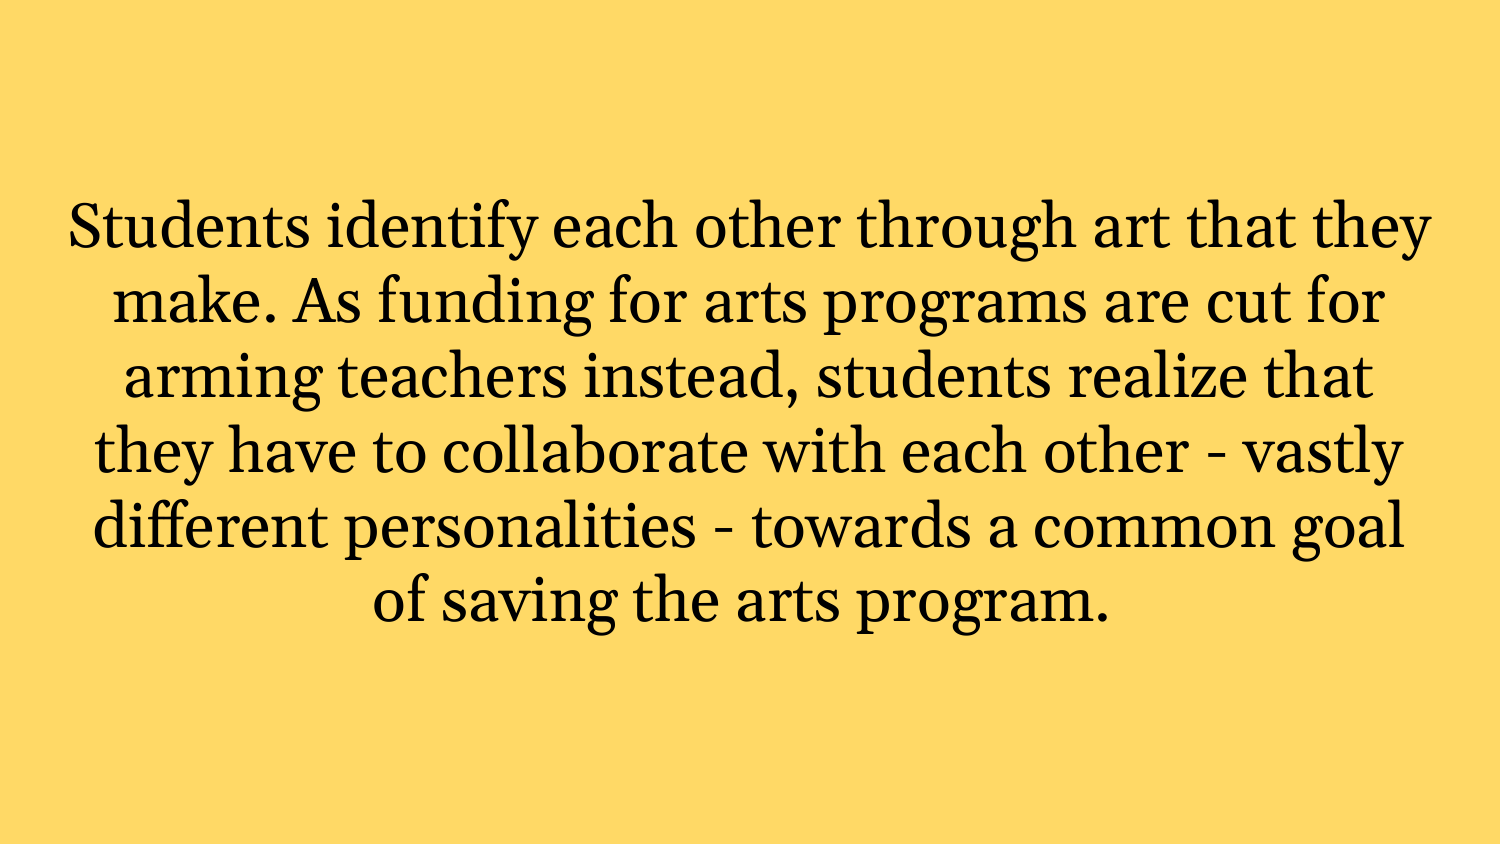

# Students identify each other through art that they make. As funding for arts programs are cut for arming teachers instead, students realize that they have to collaborate with each other - vastly different personalities - towards a common goal of saving the arts program.